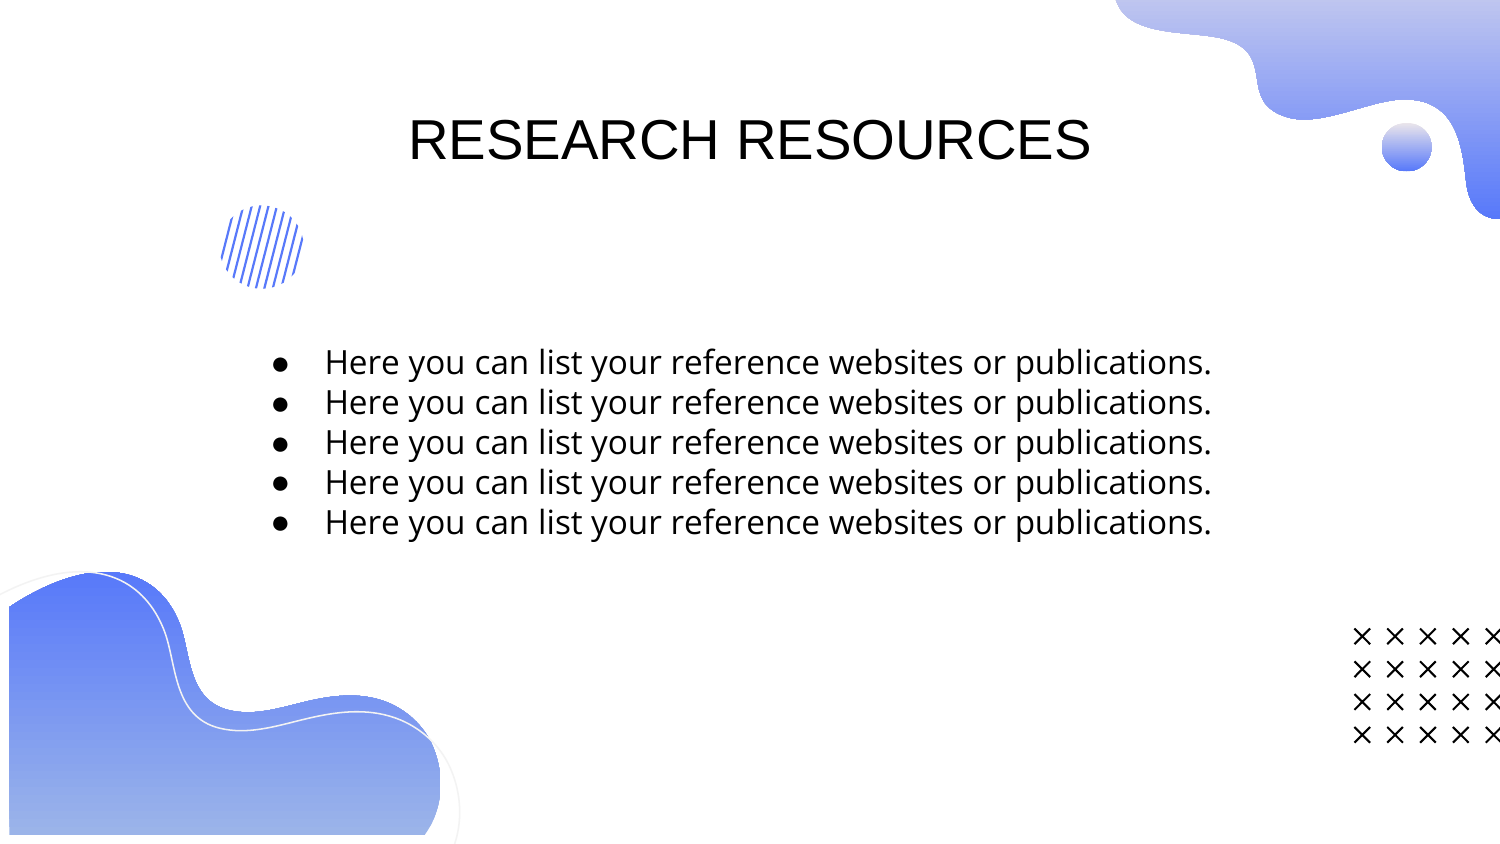

# RESEARCH RESOURCES

Here you can list your reference websites or publications.
Here you can list your reference websites or publications.
Here you can list your reference websites or publications.
Here you can list your reference websites or publications.
Here you can list your reference websites or publications.